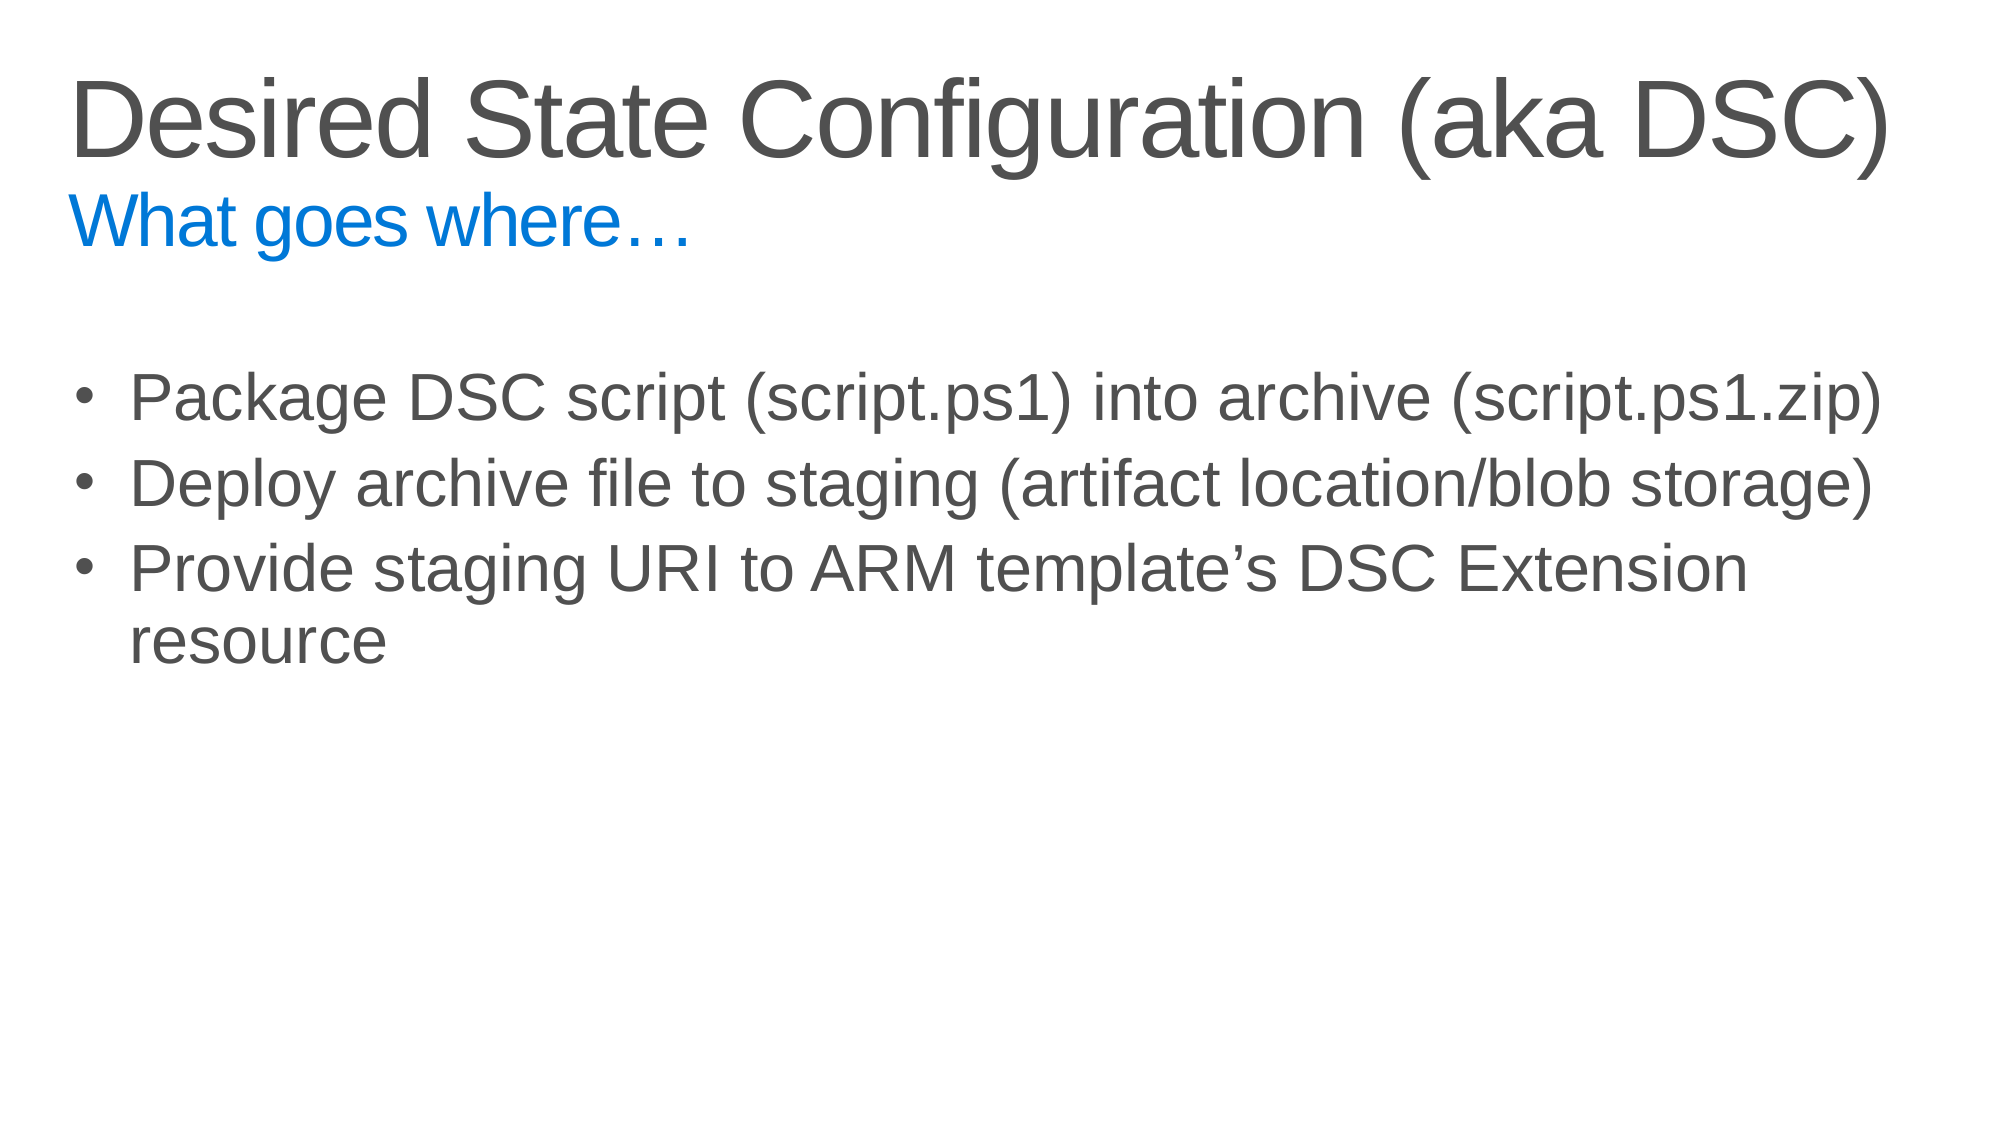

# Desired State Configuration (aka DSC) What goes where…
Package DSC script (script.ps1) into archive (script.ps1.zip)
Deploy archive file to staging (artifact location/blob storage)
Provide staging URI to ARM template’s DSC Extension resource